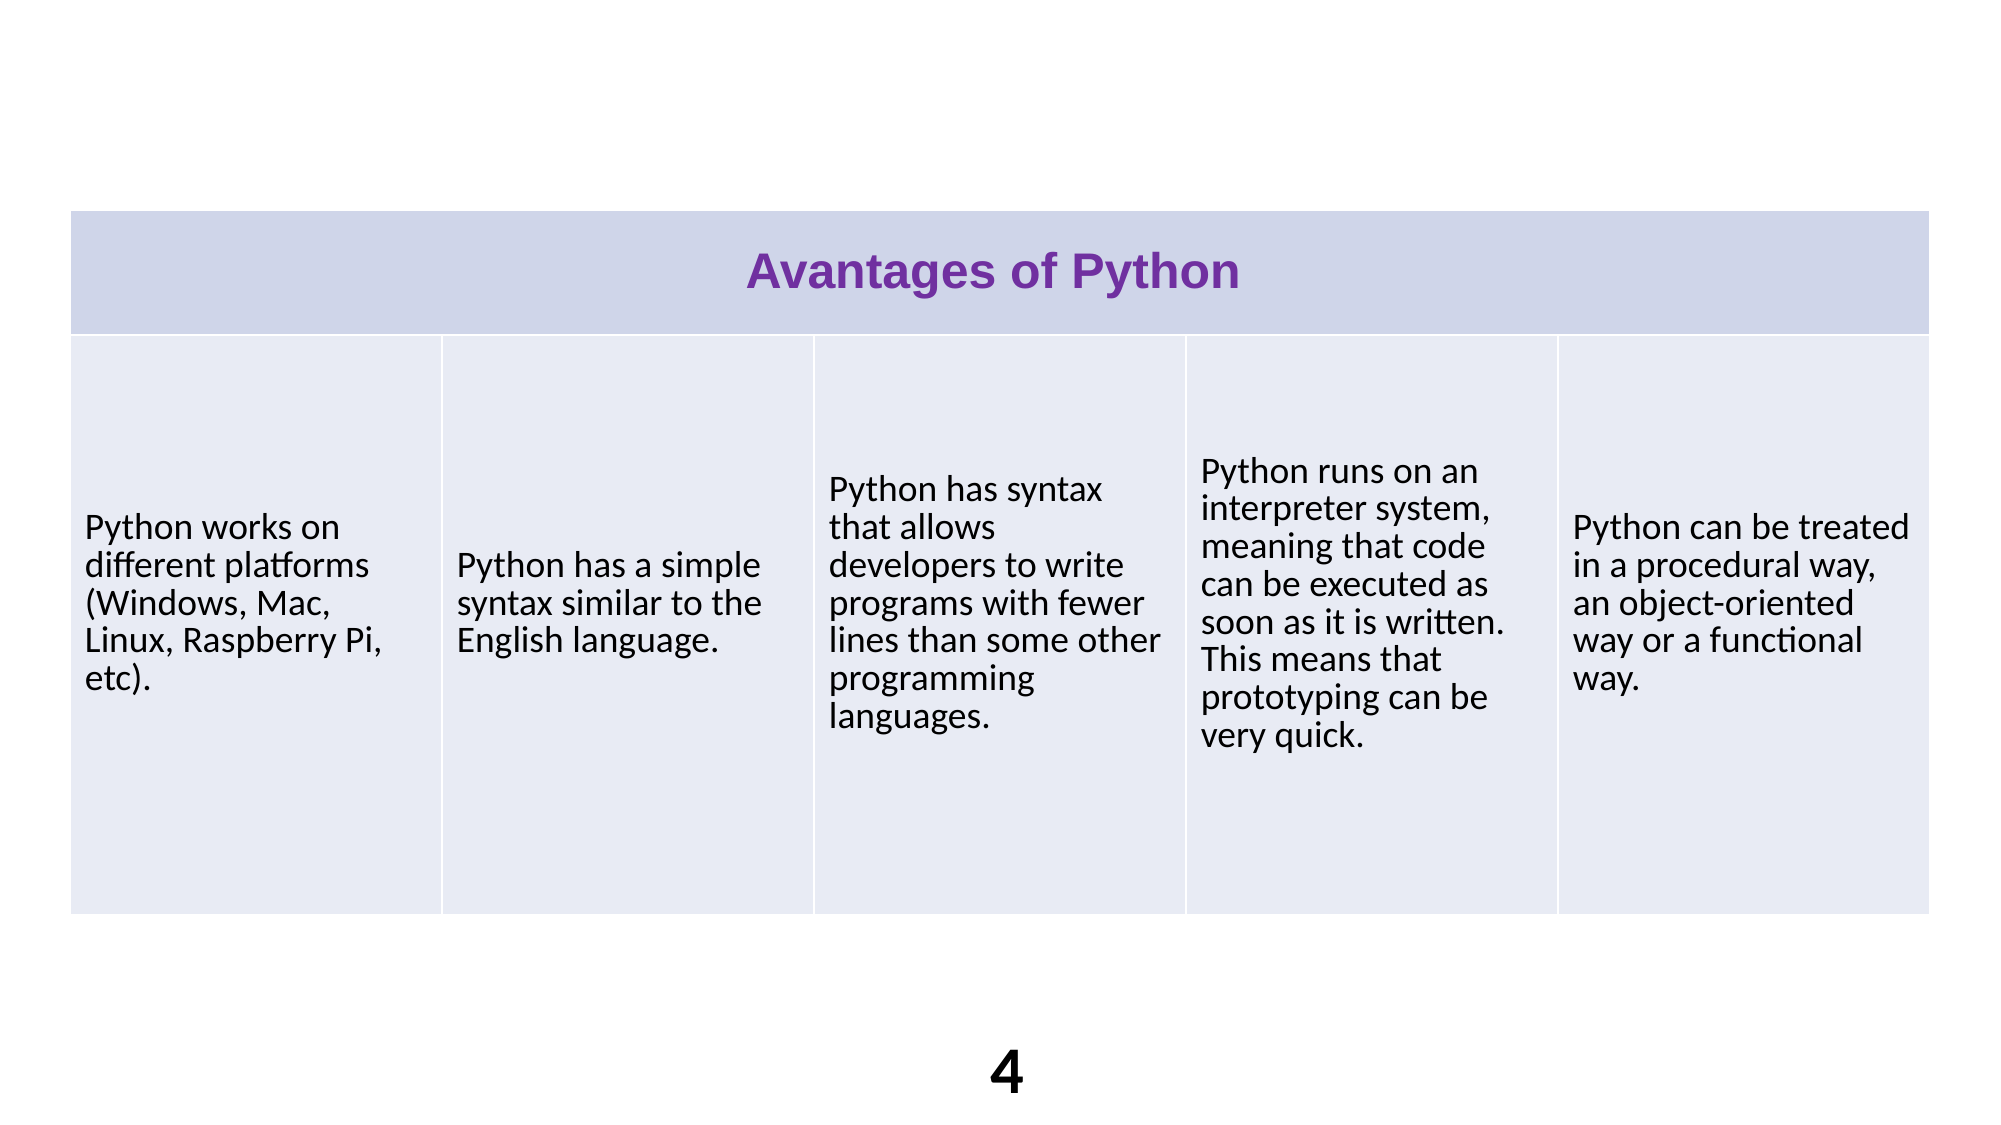

| Avantages of Python |  |  |  |  |
| --- | --- | --- | --- | --- |
| Python works on different platforms (Windows, Mac, Linux, Raspberry Pi, etc). | Python has a simple syntax similar to the English language. | Python has syntax that allows developers to write programs with fewer lines than some other programming languages. | Python runs on an interpreter system, meaning that code can be executed as soon as it is written. This means that prototyping can be very quick. | Python can be treated in a procedural way, an object-oriented way or a functional way. |
4